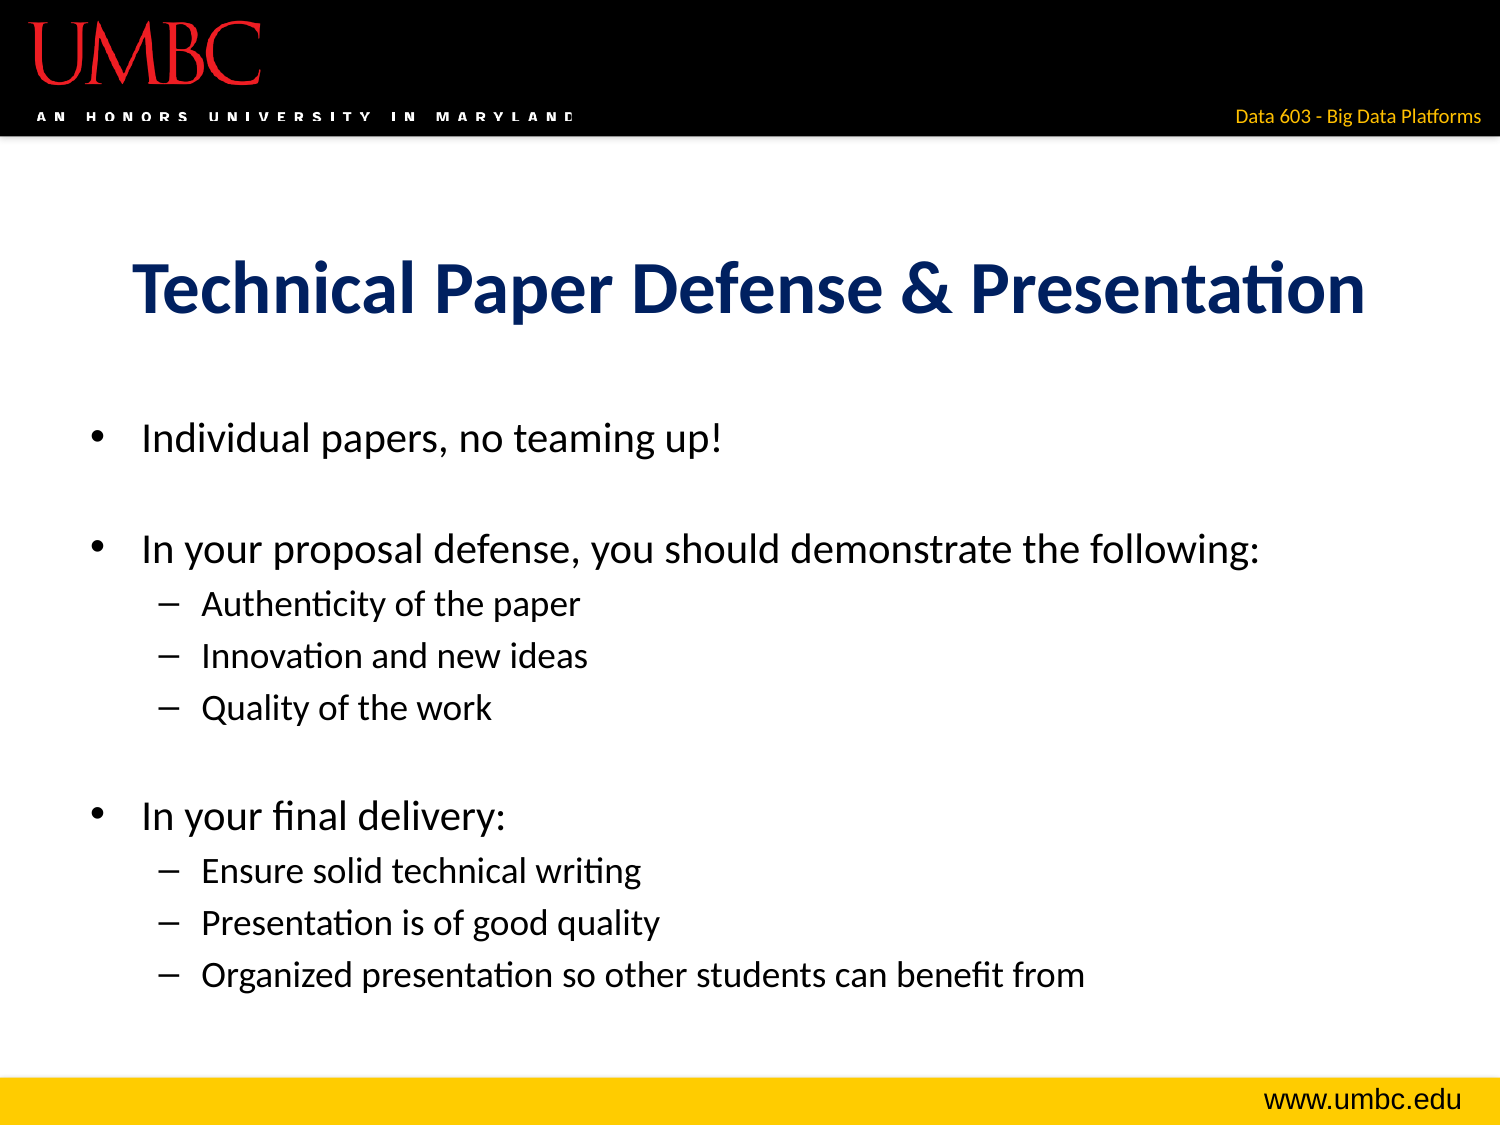

# Technical Paper Defense & Presentation
Individual papers, no teaming up!

In your proposal defense, you should demonstrate the following:
Authenticity of the paper
Innovation and new ideas
Quality of the work

In your final delivery:
Ensure solid technical writing
Presentation is of good quality
Organized presentation so other students can benefit from